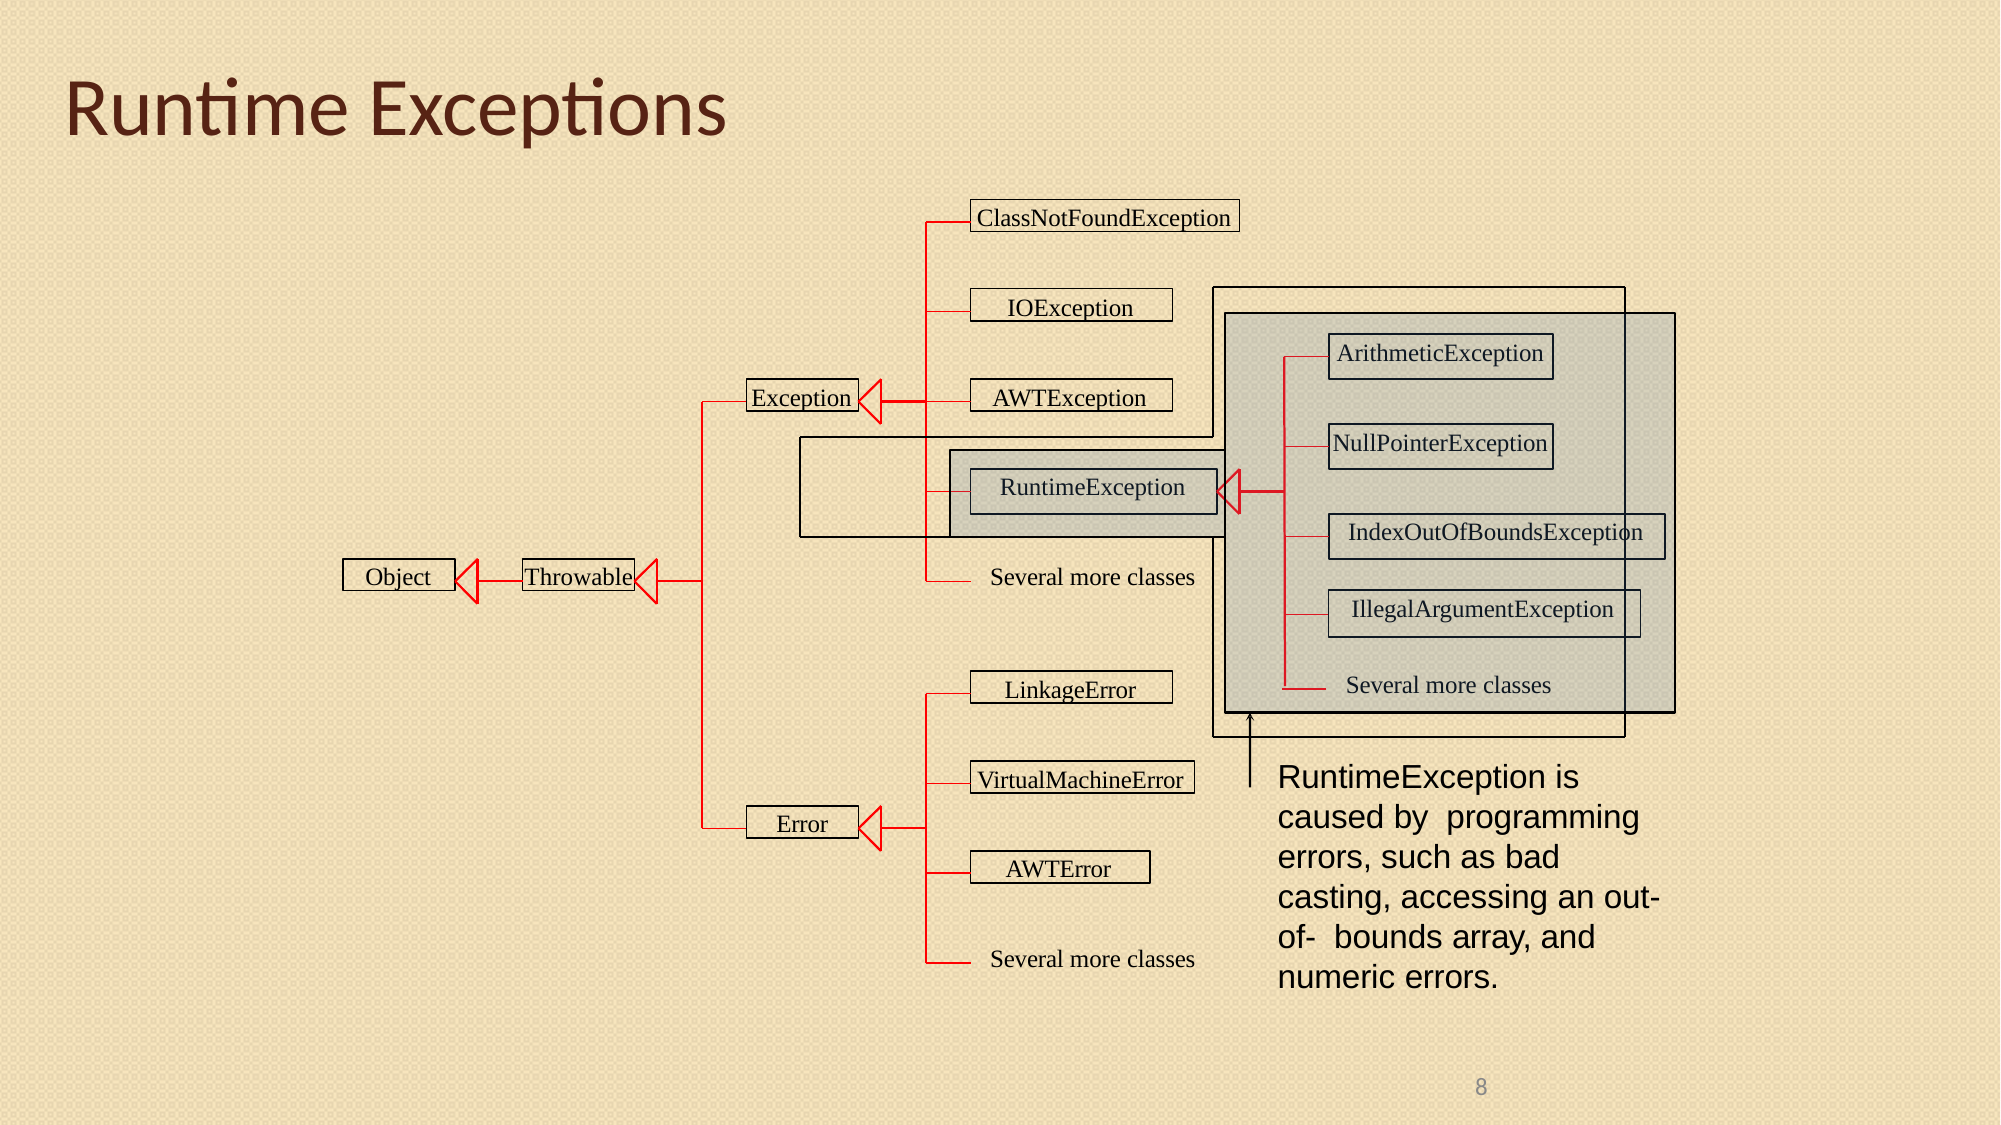

# Runtime Exceptions
ClassNotFoundException

IOException

ArithmeticException

Exception
AWTException

NullPointerException
RuntimeException
IndexOutOfBoundsException

Several more classes

Object
Throwable
IllegalArgumentException
Several more classes
LinkageError
RuntimeException is caused by  programming errors, such as bad  casting, accessing an out-of-  bounds array, and numeric errors.
VirtualMachineError
Error
AWTError
Several more classes
8